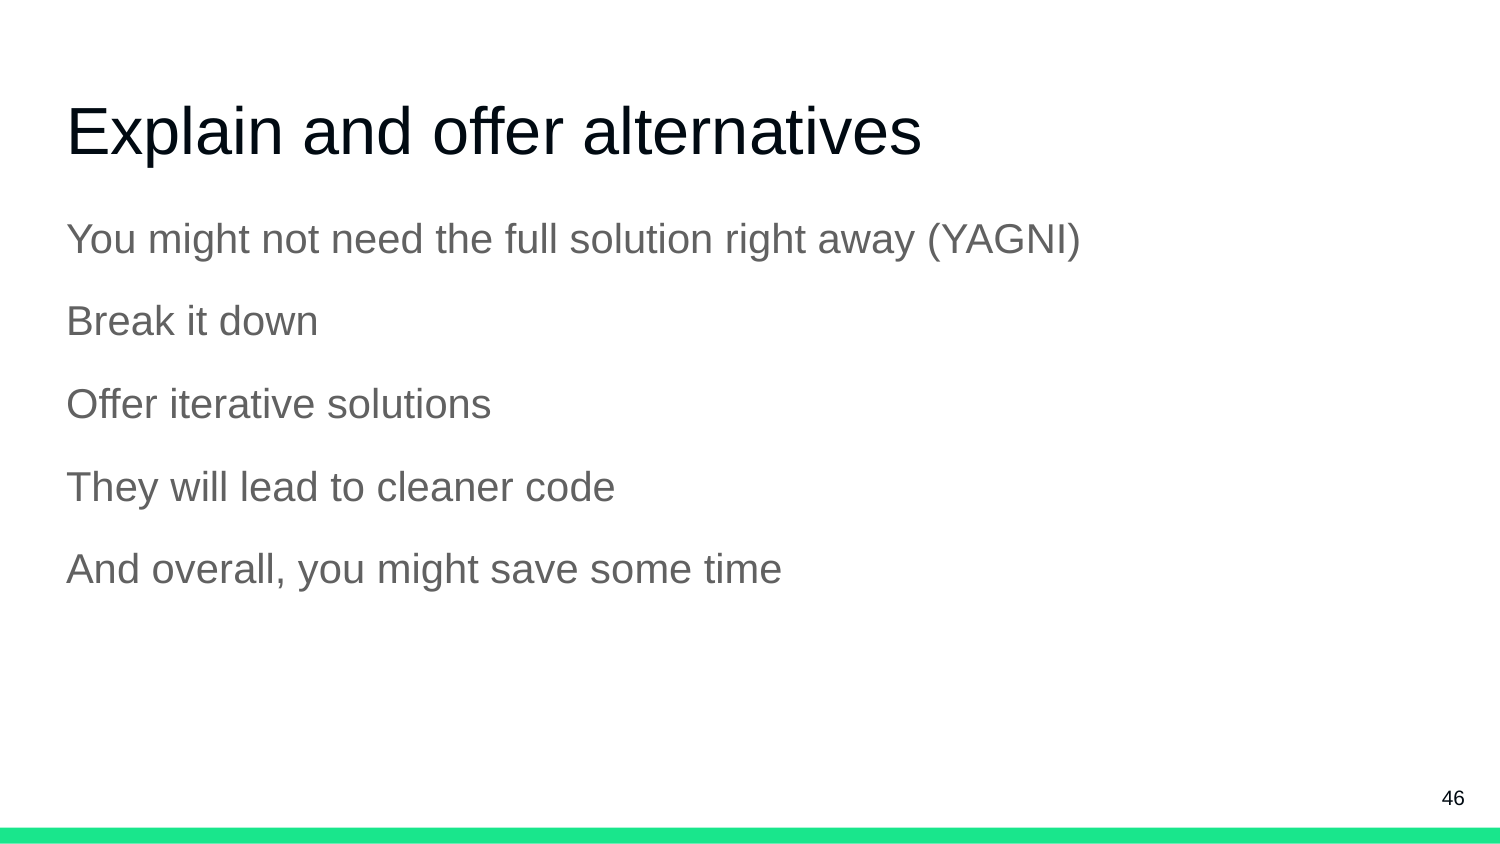

# Explain and offer alternatives
You might not need the full solution right away (YAGNI)
Break it down
Offer iterative solutions
They will lead to cleaner code
And overall, you might save some time
46